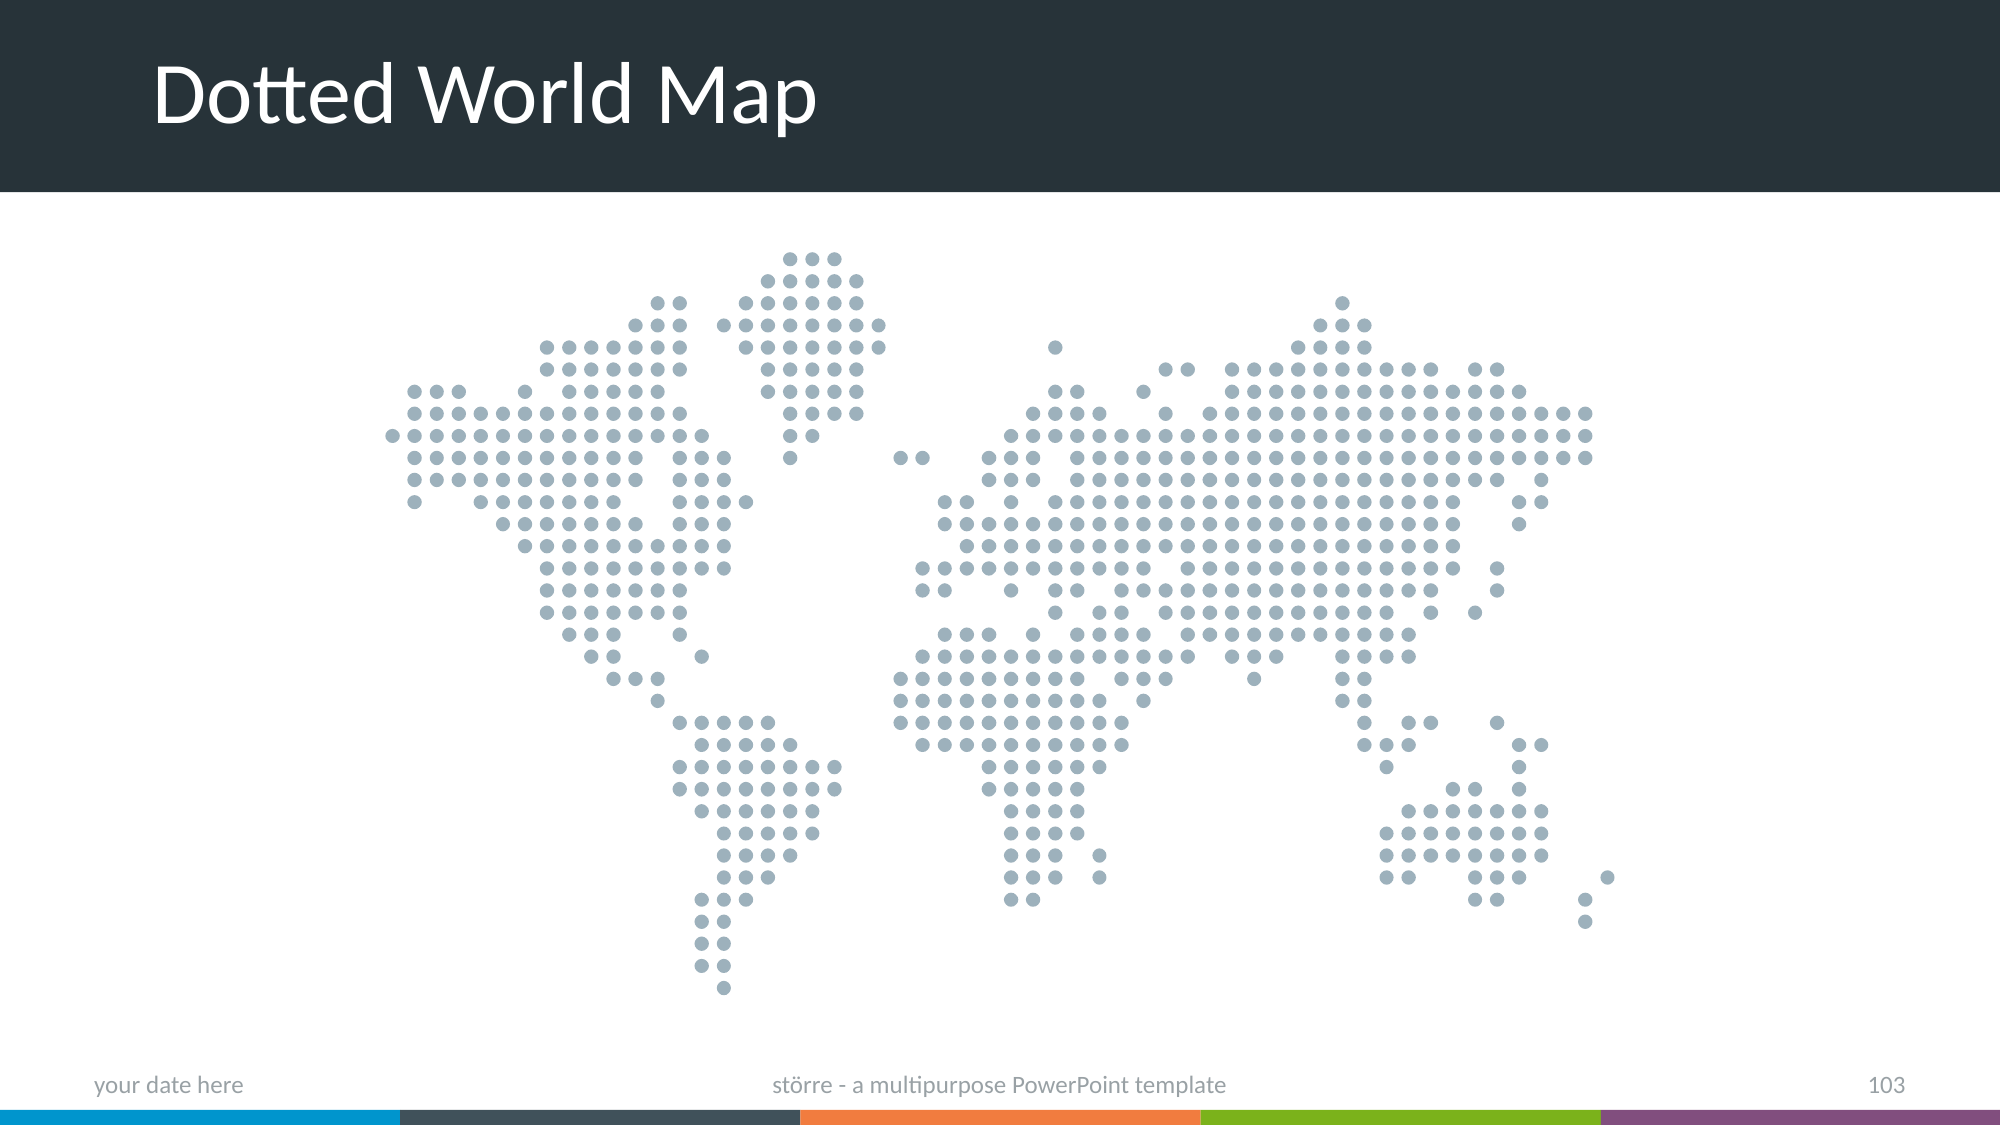

# Dotted World Map

your date here
större - a multipurpose PowerPoint template
103